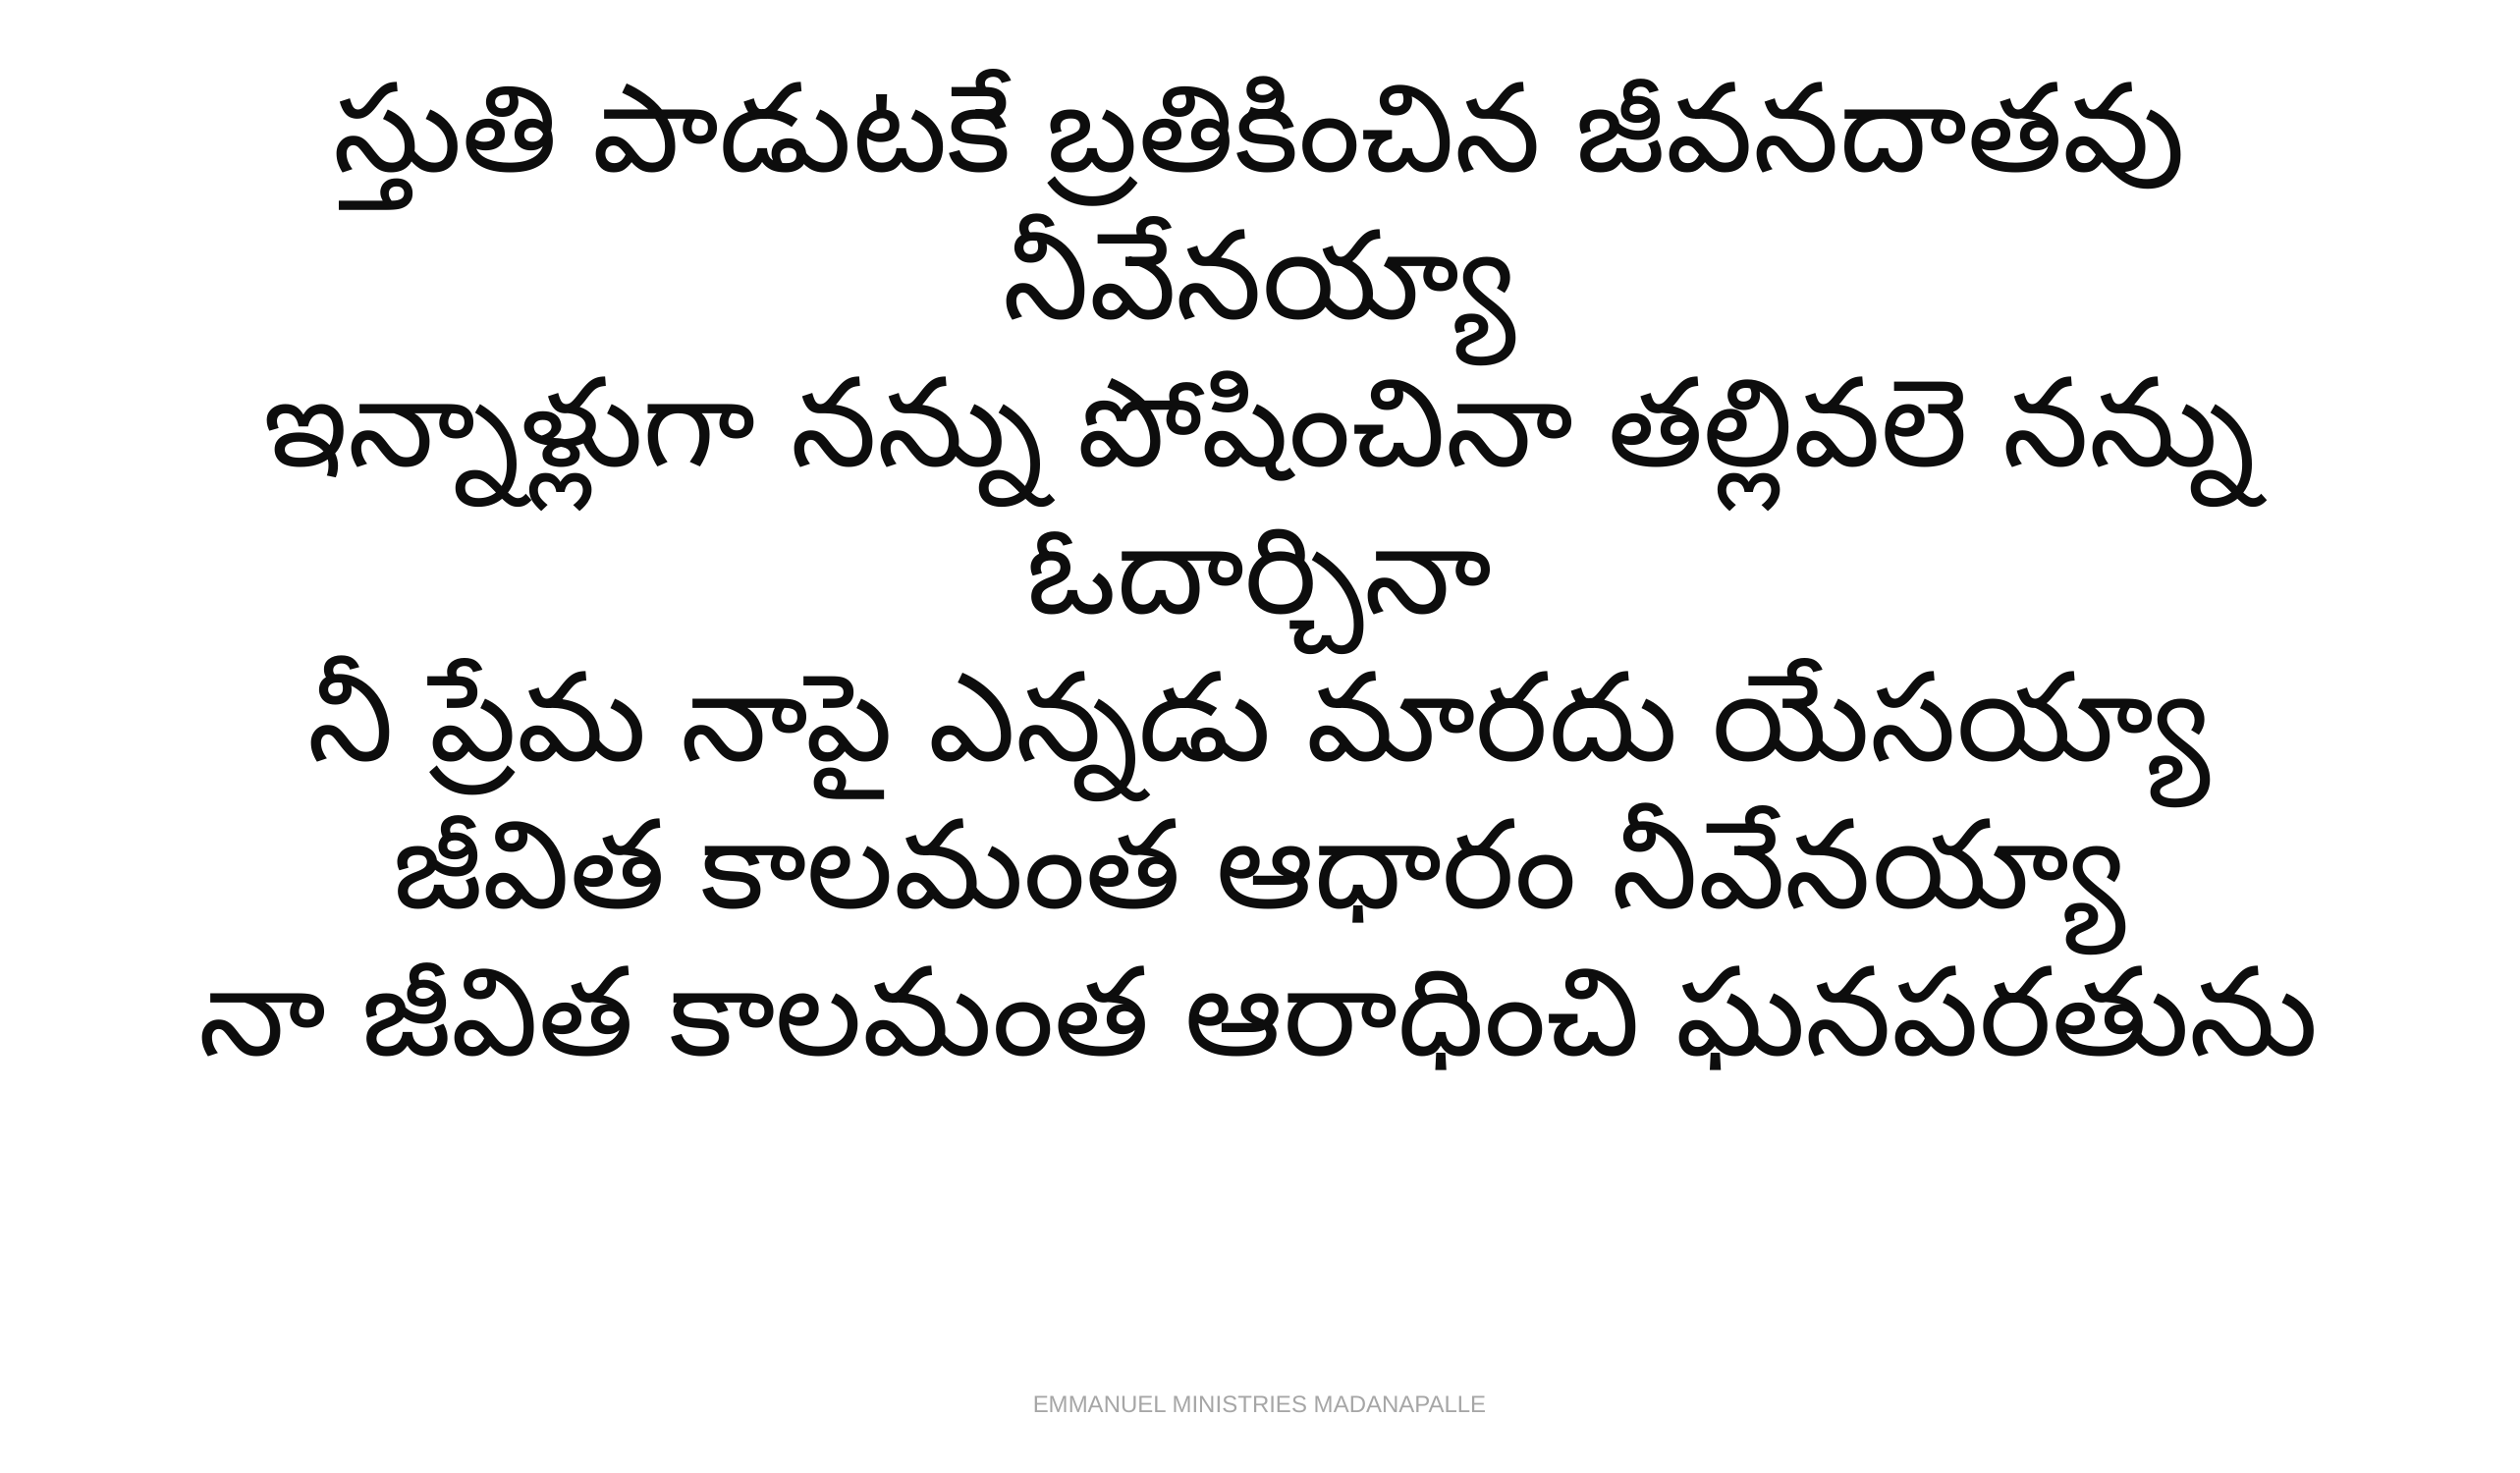

స్తుతి పాడుటకే బ్రతికించిన జీవనదాతవు నీవేనయ్యా
ఇన్నాళ్లుగా నన్ను పోషించినా తల్లివలె నన్ను ఓదార్చినా
నీ ప్రేమ నాపై ఎన్నడు మారదు యేసయ్యా
జీవిత కాలమంత ఆధారం నీవేనయ్యా
నా జీవిత కాలమంత ఆరాధించి ఘనపరతును